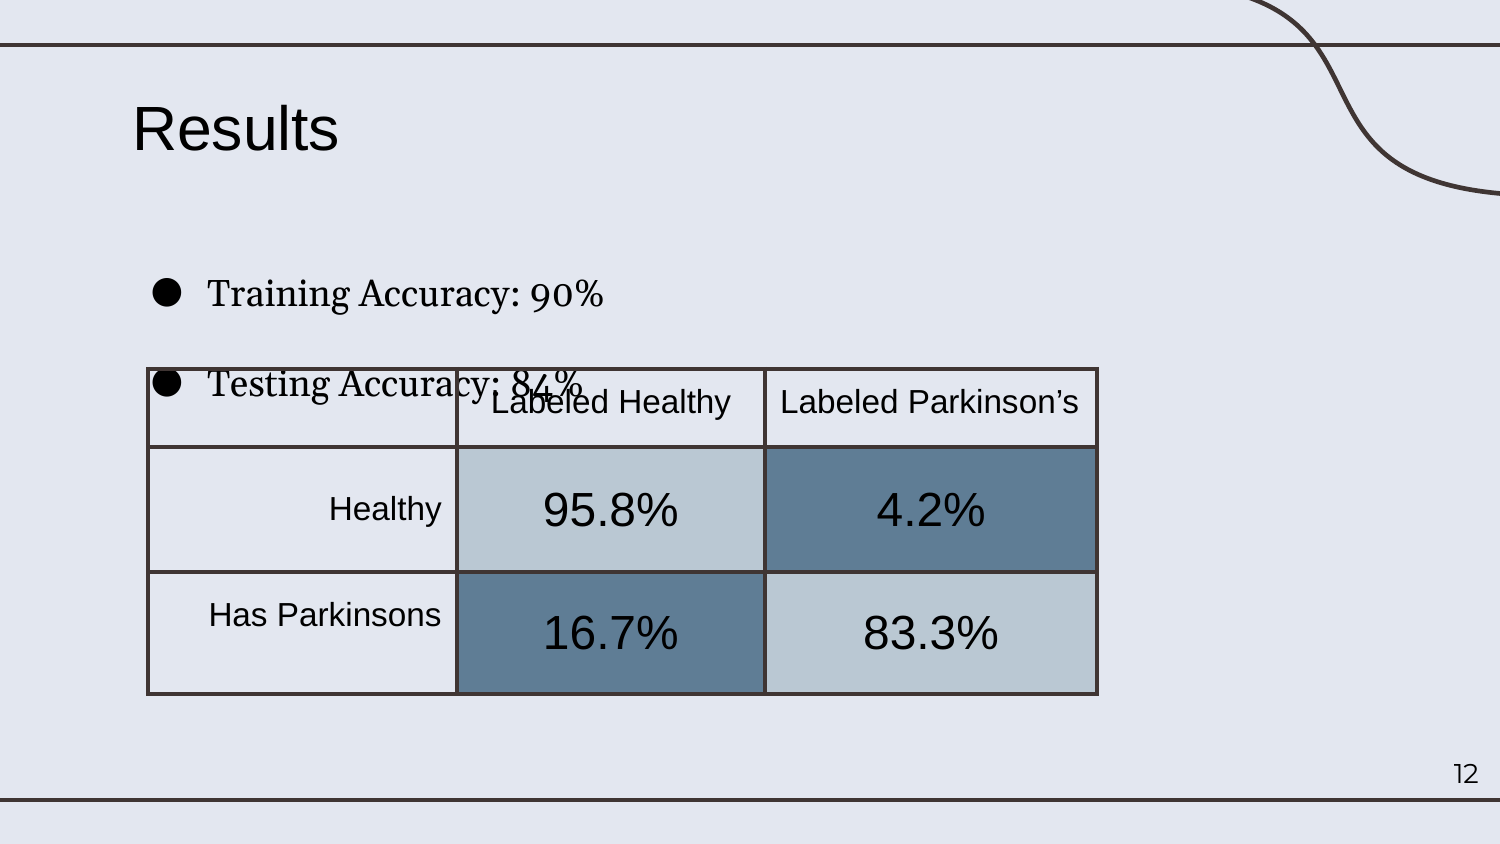

# Results
Training Accuracy: 90%
Testing Accuracy: 84%
|  | Labeled Healthy | Labeled Parkinson’s |
| --- | --- | --- |
| Healthy | 95.8% | 4.2% |
| Has Parkinsons | 16.7% | 83.3% |
12